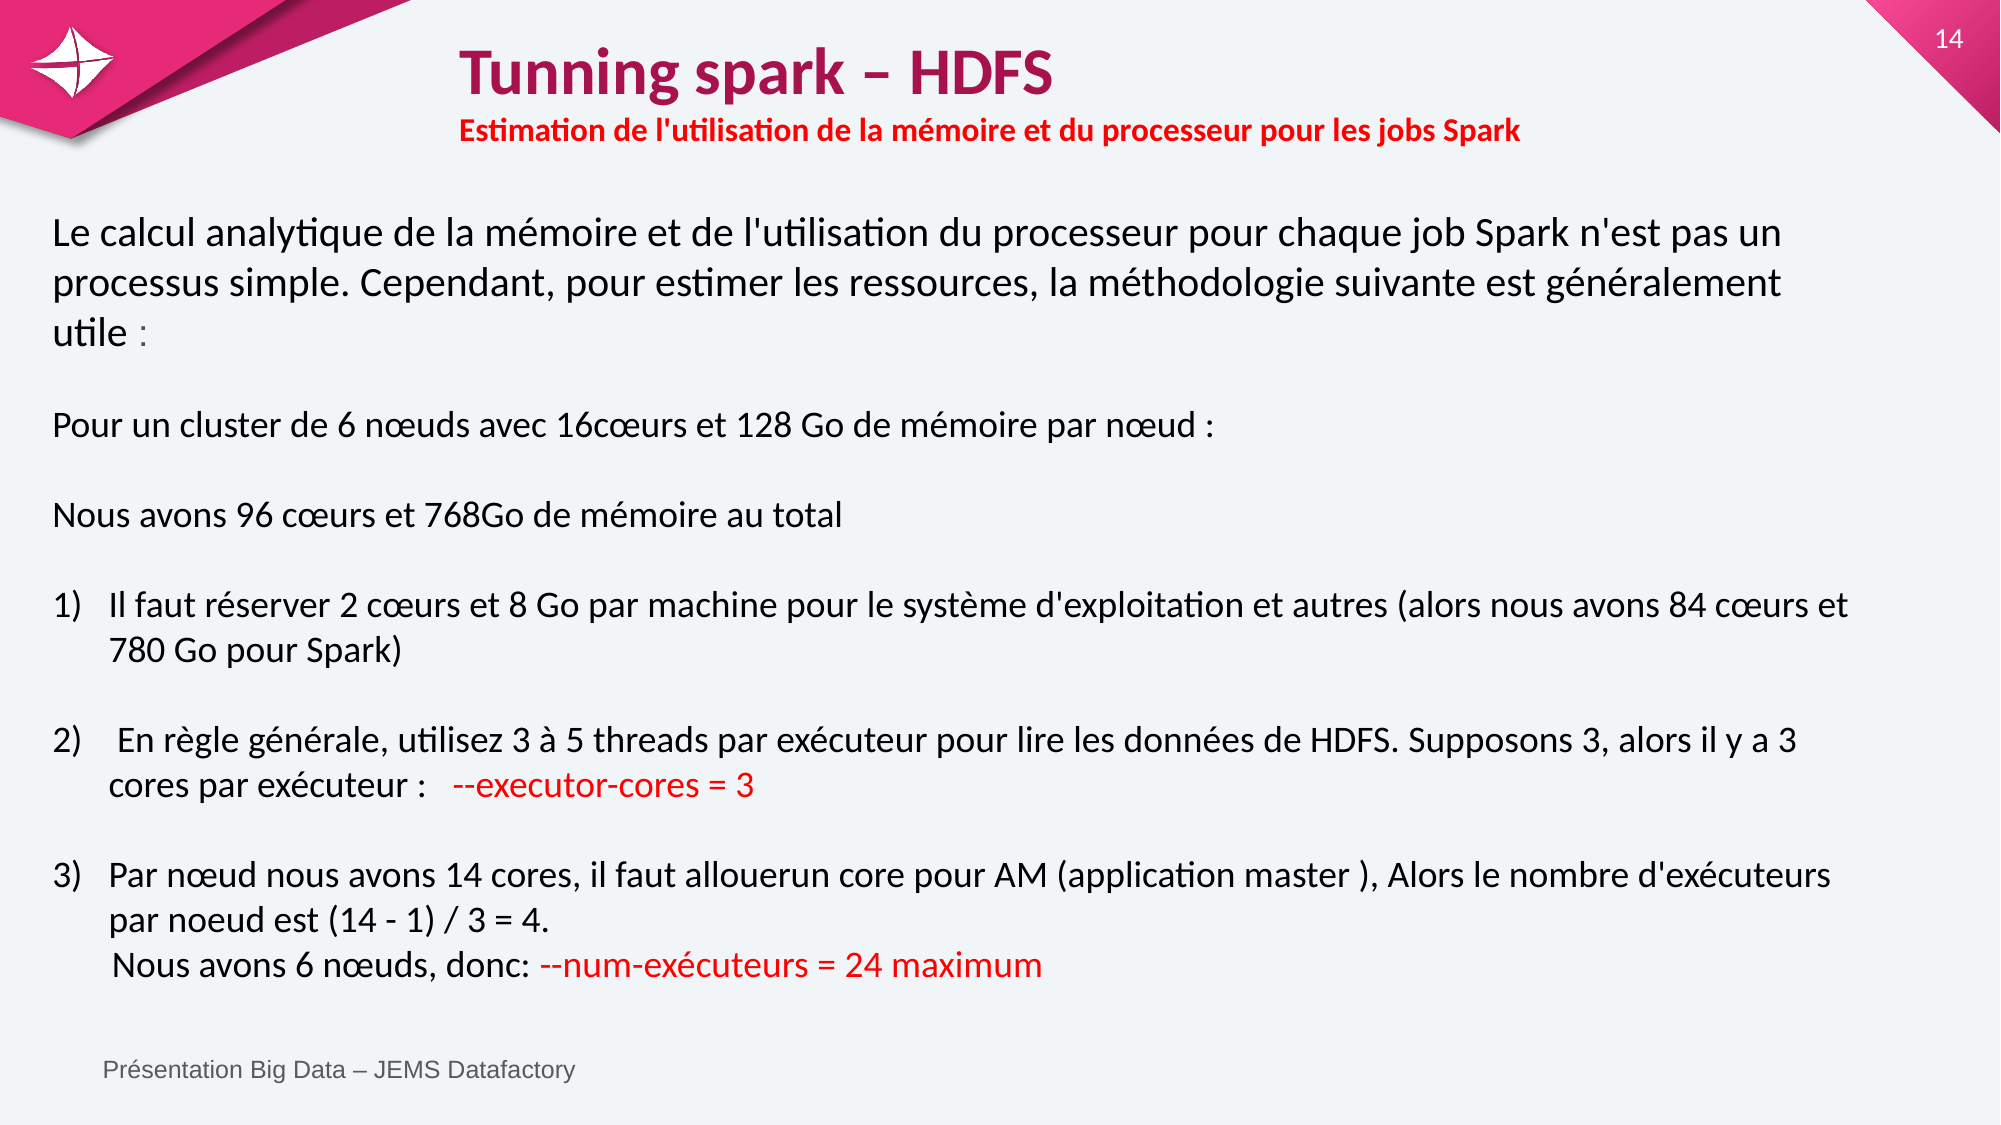

Tunning spark – HDFS
Estimation de l'utilisation de la mémoire et du processeur pour les jobs Spark

Le calcul analytique de la mémoire et de l'utilisation du processeur pour chaque job Spark n'est pas un processus simple. Cependant, pour estimer les ressources, la méthodologie suivante est généralement utile :

Pour un cluster de 6 nœuds avec 16cœurs et 128 Go de mémoire par nœud :

Nous avons 96 cœurs et 768Go de mémoire au total

Il faut réserver 2 cœurs et 8 Go par machine pour le système d'exploitation et autres (alors nous avons 84 cœurs et 780 Go pour Spark)

 En règle générale, utilisez 3 à 5 threads par exécuteur pour lire les données de HDFS. Supposons 3, alors il y a 3 cores par exécuteur :   --executor-cores = 3

Par nœud nous avons 14 cores, il faut allouerun core pour AM (application master ), Alors le nombre d'exécuteurs par noeud est (14 - 1) / 3 = 4.
       Nous avons 6 nœuds, donc: --num-exécuteurs = 24 maximum